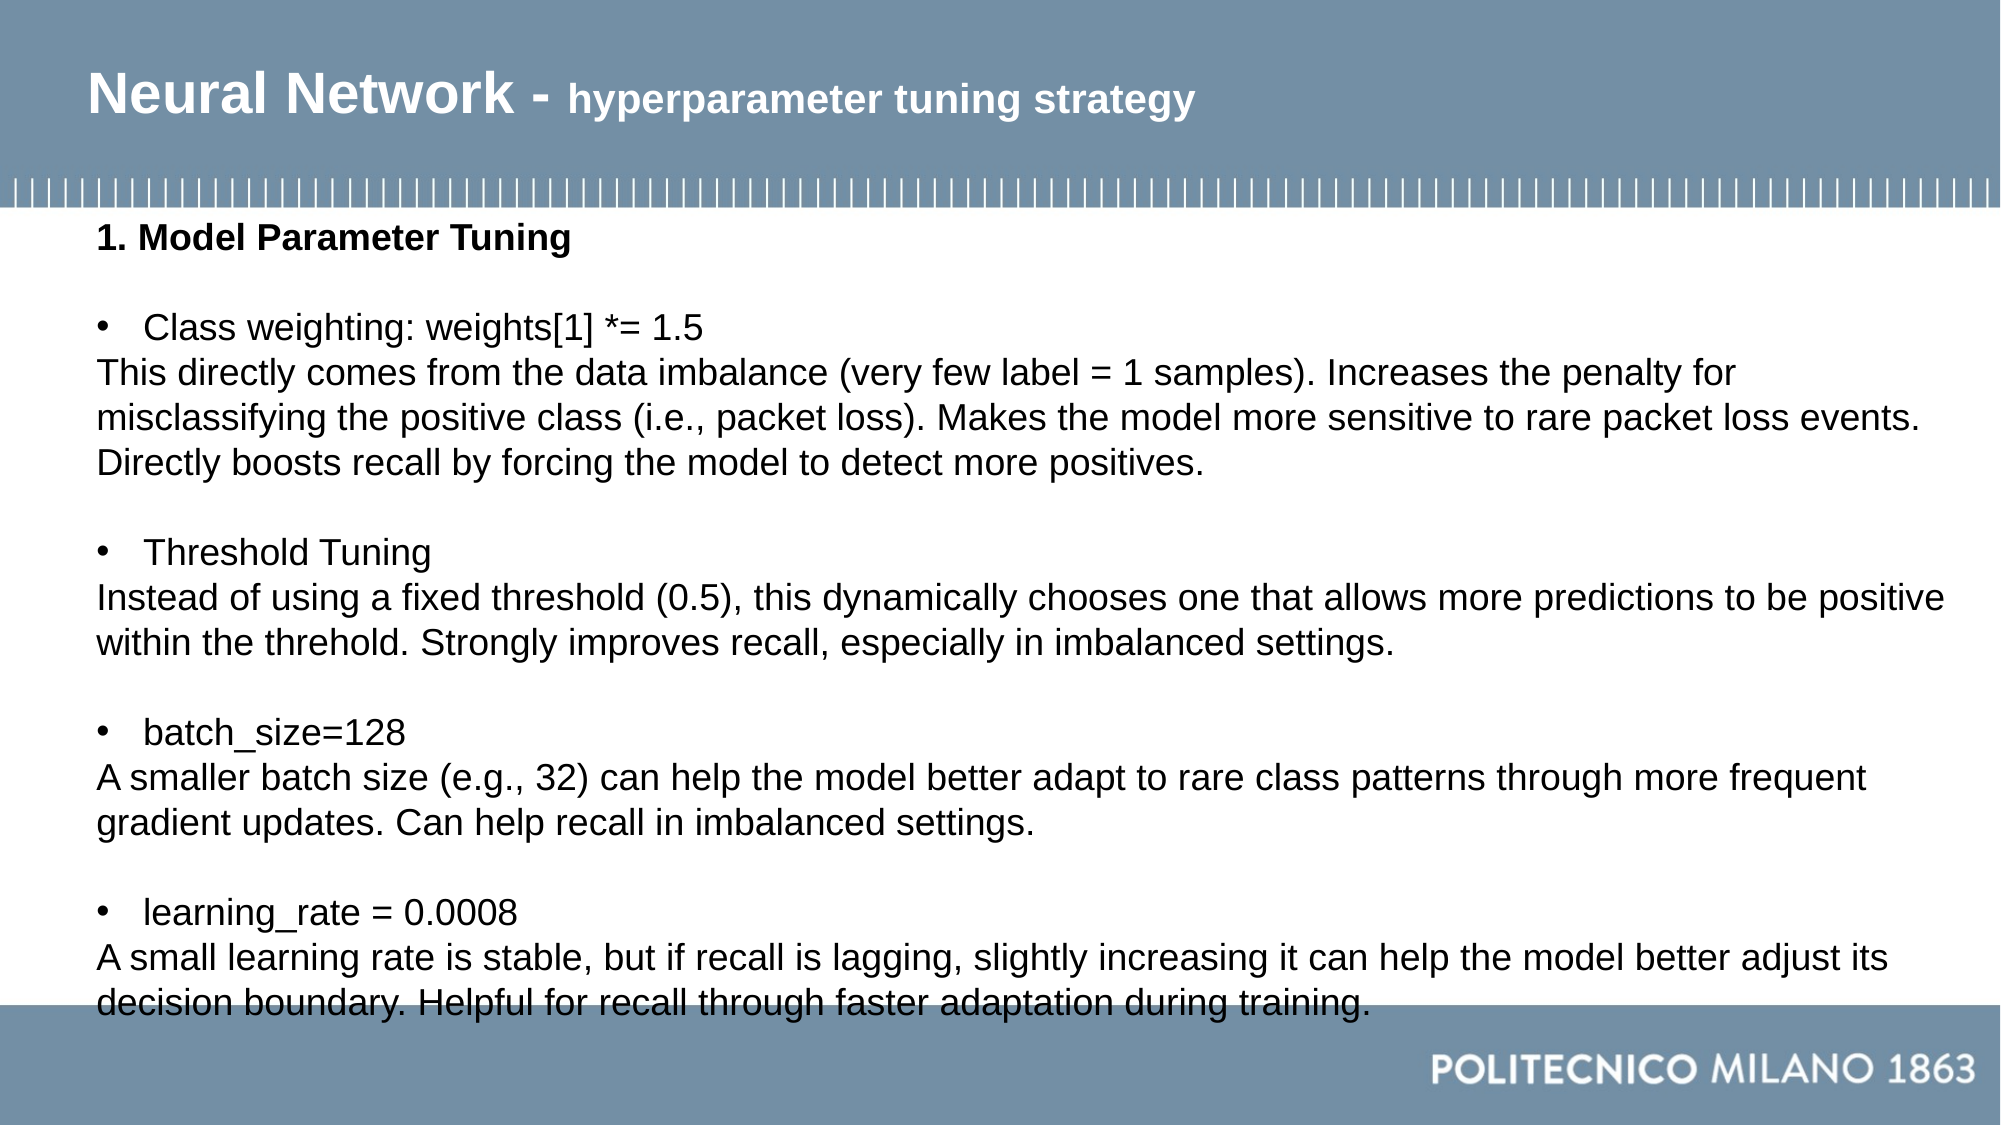

# Neural Network - hyperparameter tuning strategy
1. Model Parameter Tuning

Class weighting: weights[1] *= 1.5
This directly comes from the data imbalance (very few label = 1 samples). Increases the penalty for misclassifying the positive class (i.e., packet loss). Makes the model more sensitive to rare packet loss events.
Directly boosts recall by forcing the model to detect more positives.

Threshold Tuning
Instead of using a fixed threshold (0.5), this dynamically chooses one that allows more predictions to be positive within the threhold. Strongly improves recall, especially in imbalanced settings.

batch_size=128
A smaller batch size (e.g., 32) can help the model better adapt to rare class patterns through more frequent gradient updates. Can help recall in imbalanced settings.

learning_rate = 0.0008
A small learning rate is stable, but if recall is lagging, slightly increasing it can help the model better adjust its decision boundary. Helpful for recall through faster adaptation during training.